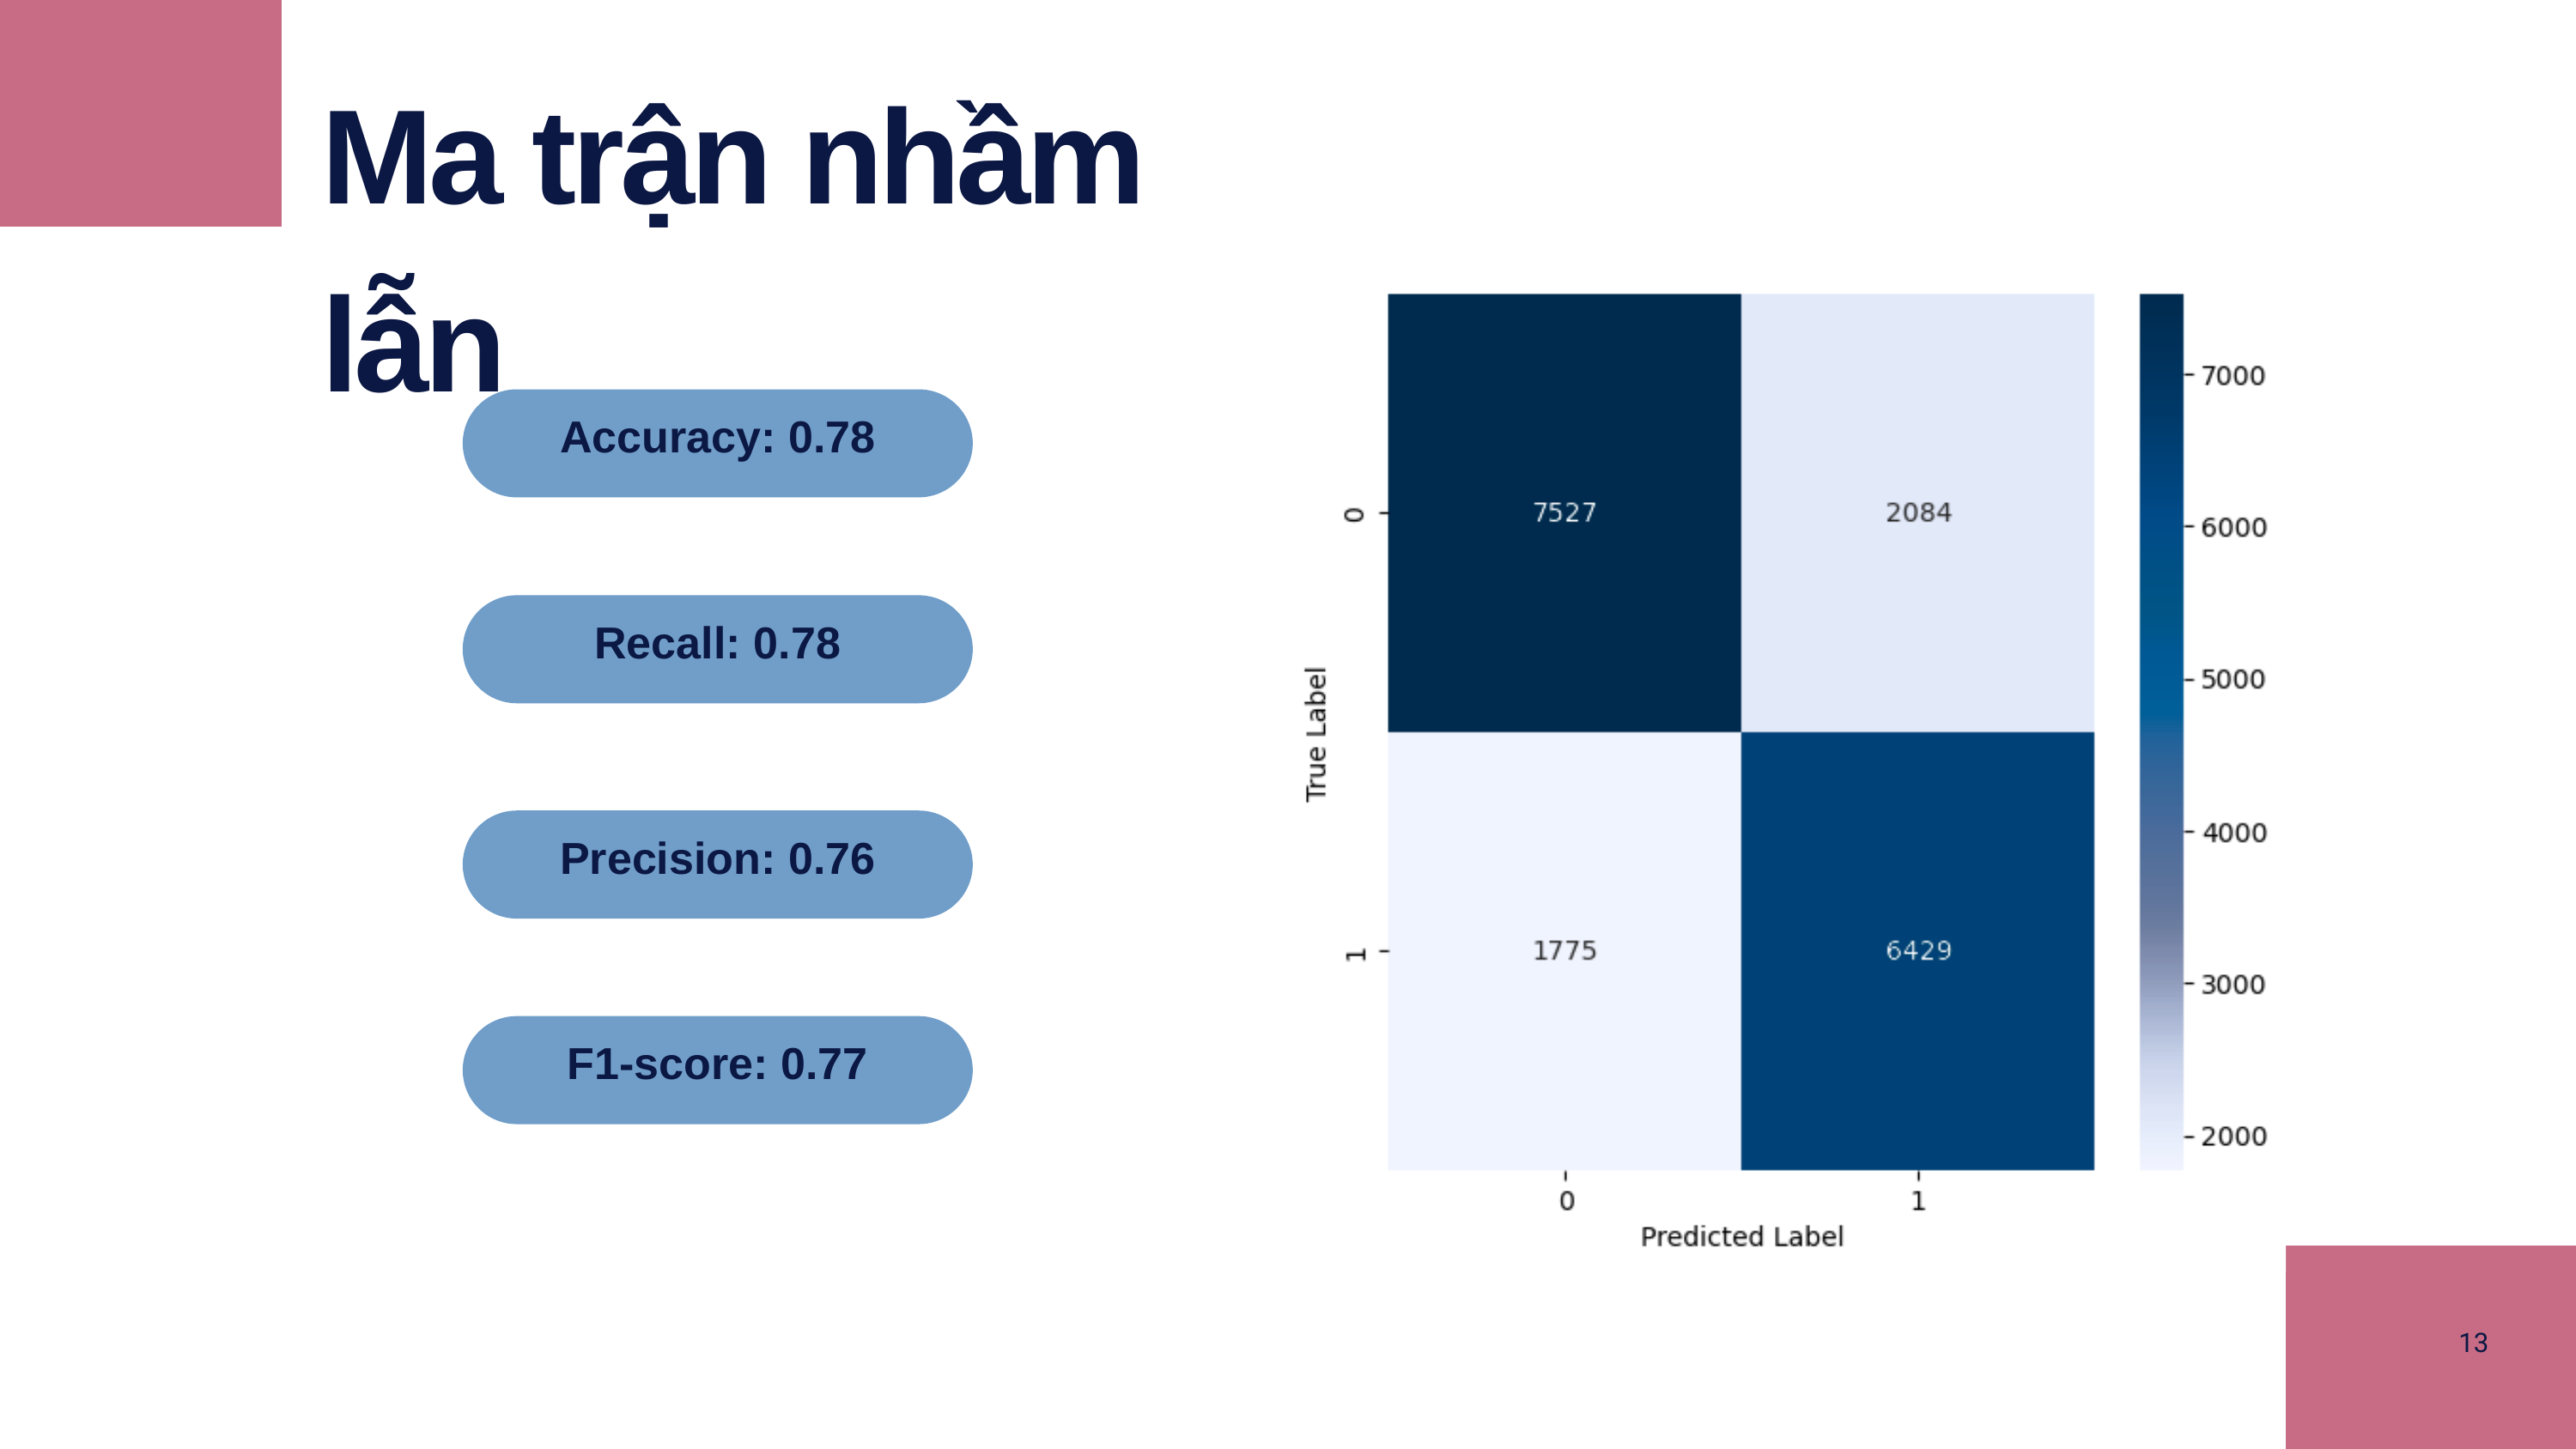

Ma trận nhầm lẫn

Accuracy: 0.78

Recall: 0.78

Precision: 0.76

F1-score: 0.77

13